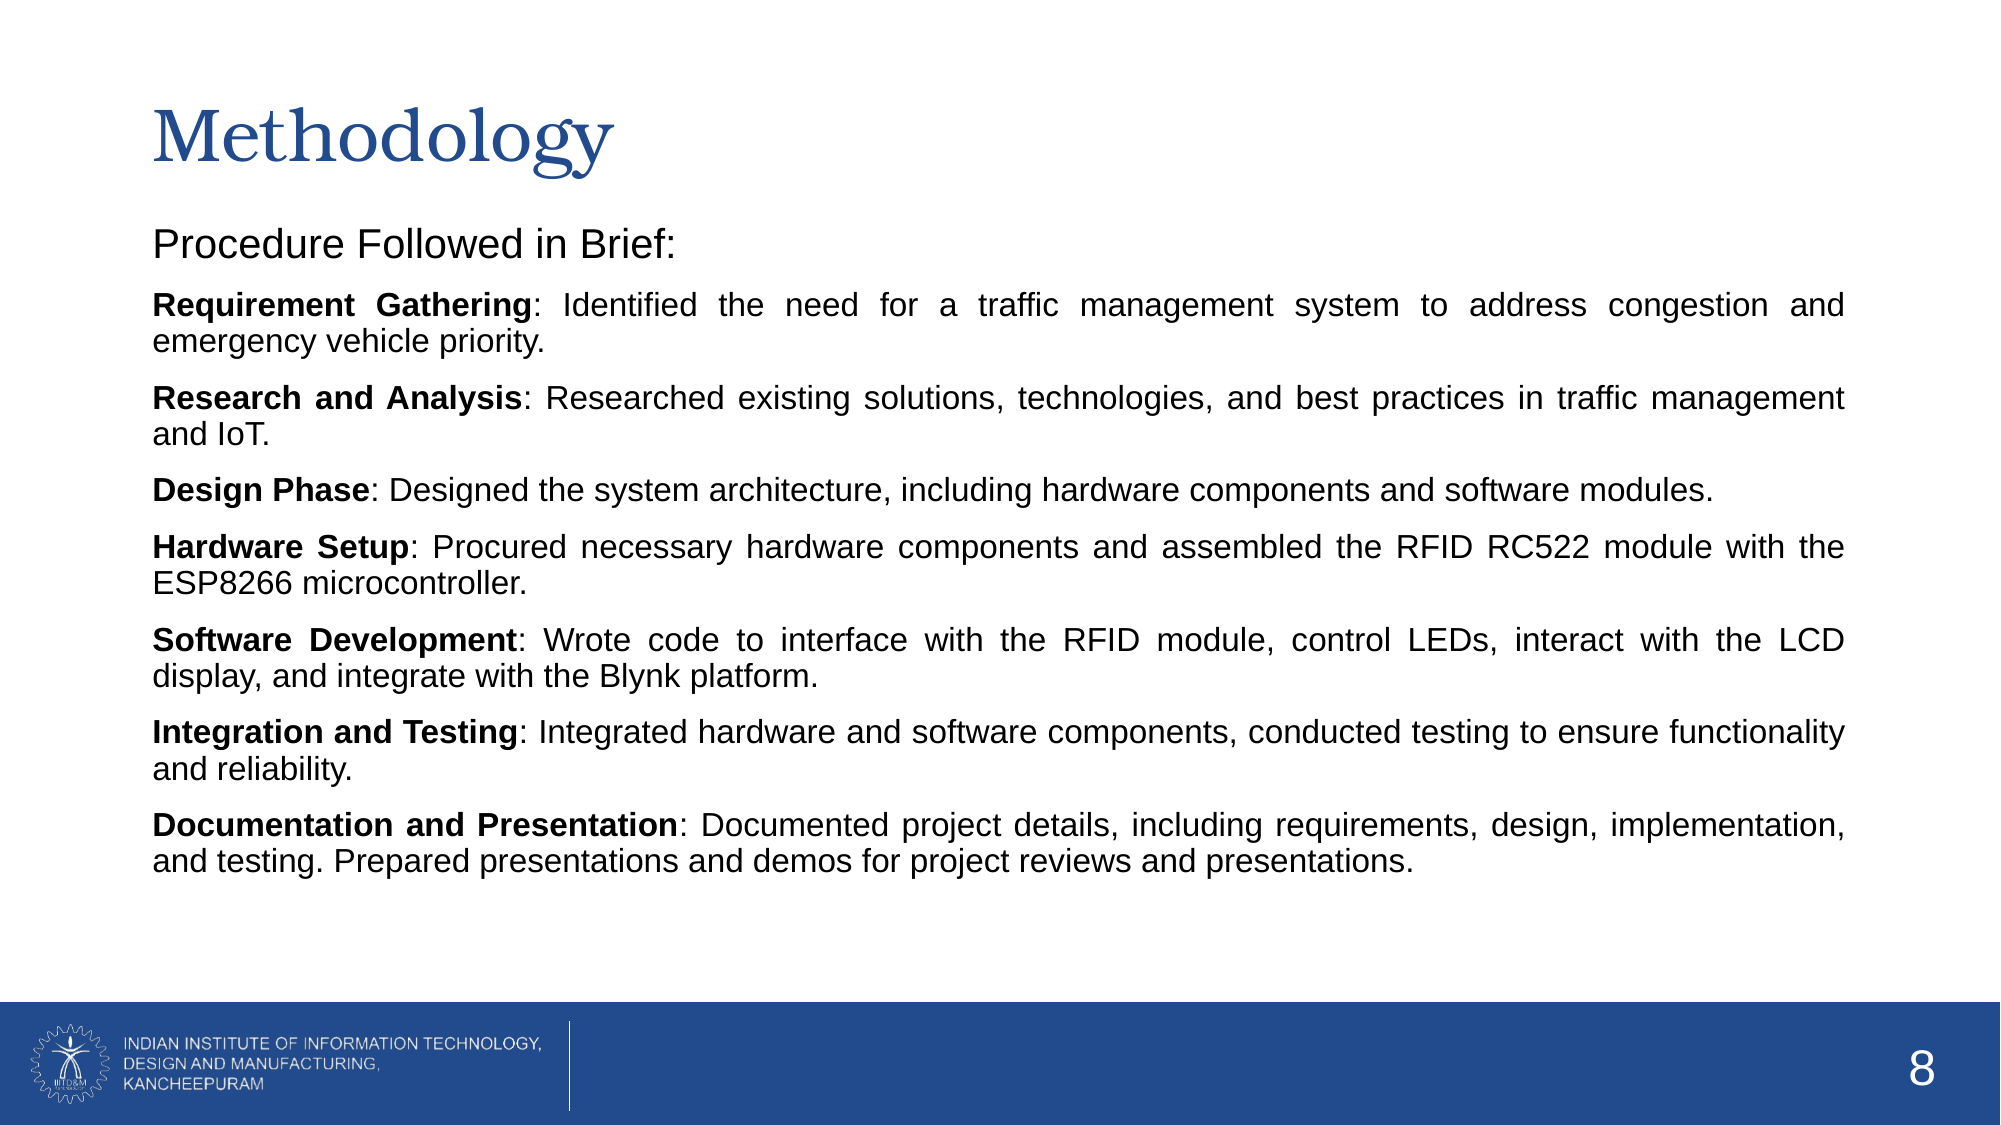

# Methodology
Procedure Followed in Brief:
Requirement Gathering: Identified the need for a traffic management system to address congestion and emergency vehicle priority.
Research and Analysis: Researched existing solutions, technologies, and best practices in traffic management and IoT.
Design Phase: Designed the system architecture, including hardware components and software modules.
Hardware Setup: Procured necessary hardware components and assembled the RFID RC522 module with the ESP8266 microcontroller.
Software Development: Wrote code to interface with the RFID module, control LEDs, interact with the LCD display, and integrate with the Blynk platform.
Integration and Testing: Integrated hardware and software components, conducted testing to ensure functionality and reliability.
Documentation and Presentation: Documented project details, including requirements, design, implementation, and testing. Prepared presentations and demos for project reviews and presentations.
8